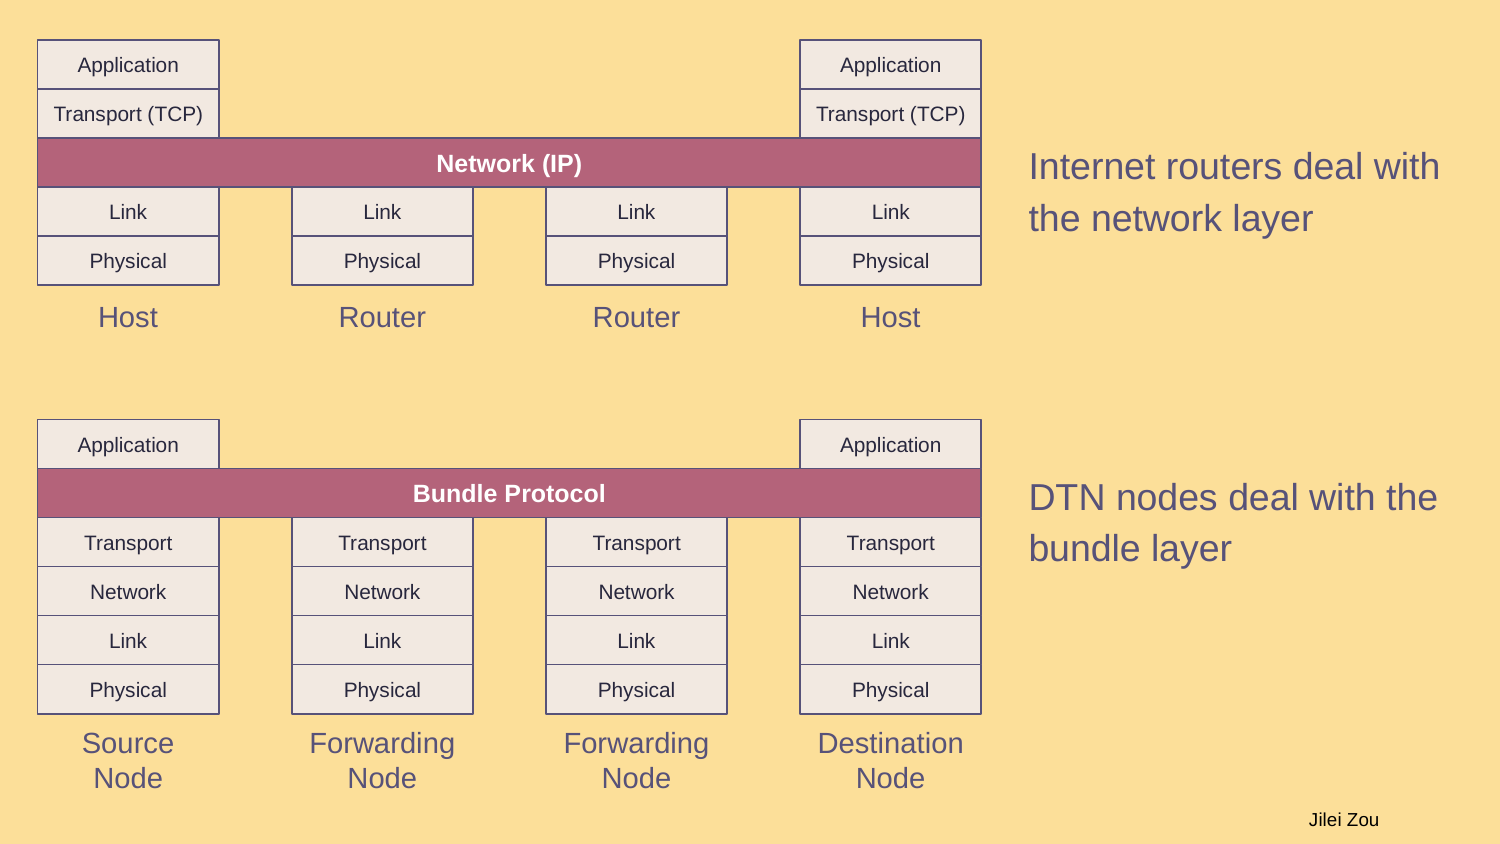

Application
Application
Transport (TCP)
Transport (TCP)
Internet routers deal with the network layer
Network (IP)
Link
Link
Link
Link
Physical
Physical
Physical
Physical
Host
Router
Router
Host
Application
Application
DTN nodes deal with the bundle layer
Bundle Protocol
Transport
Transport
Transport
Transport
Network
Network
Network
Network
Link
Link
Link
Link
Physical
Physical
Physical
Physical
Source Node
Forwarding Node
Forwarding Node
Destination Node
Jilei Zou